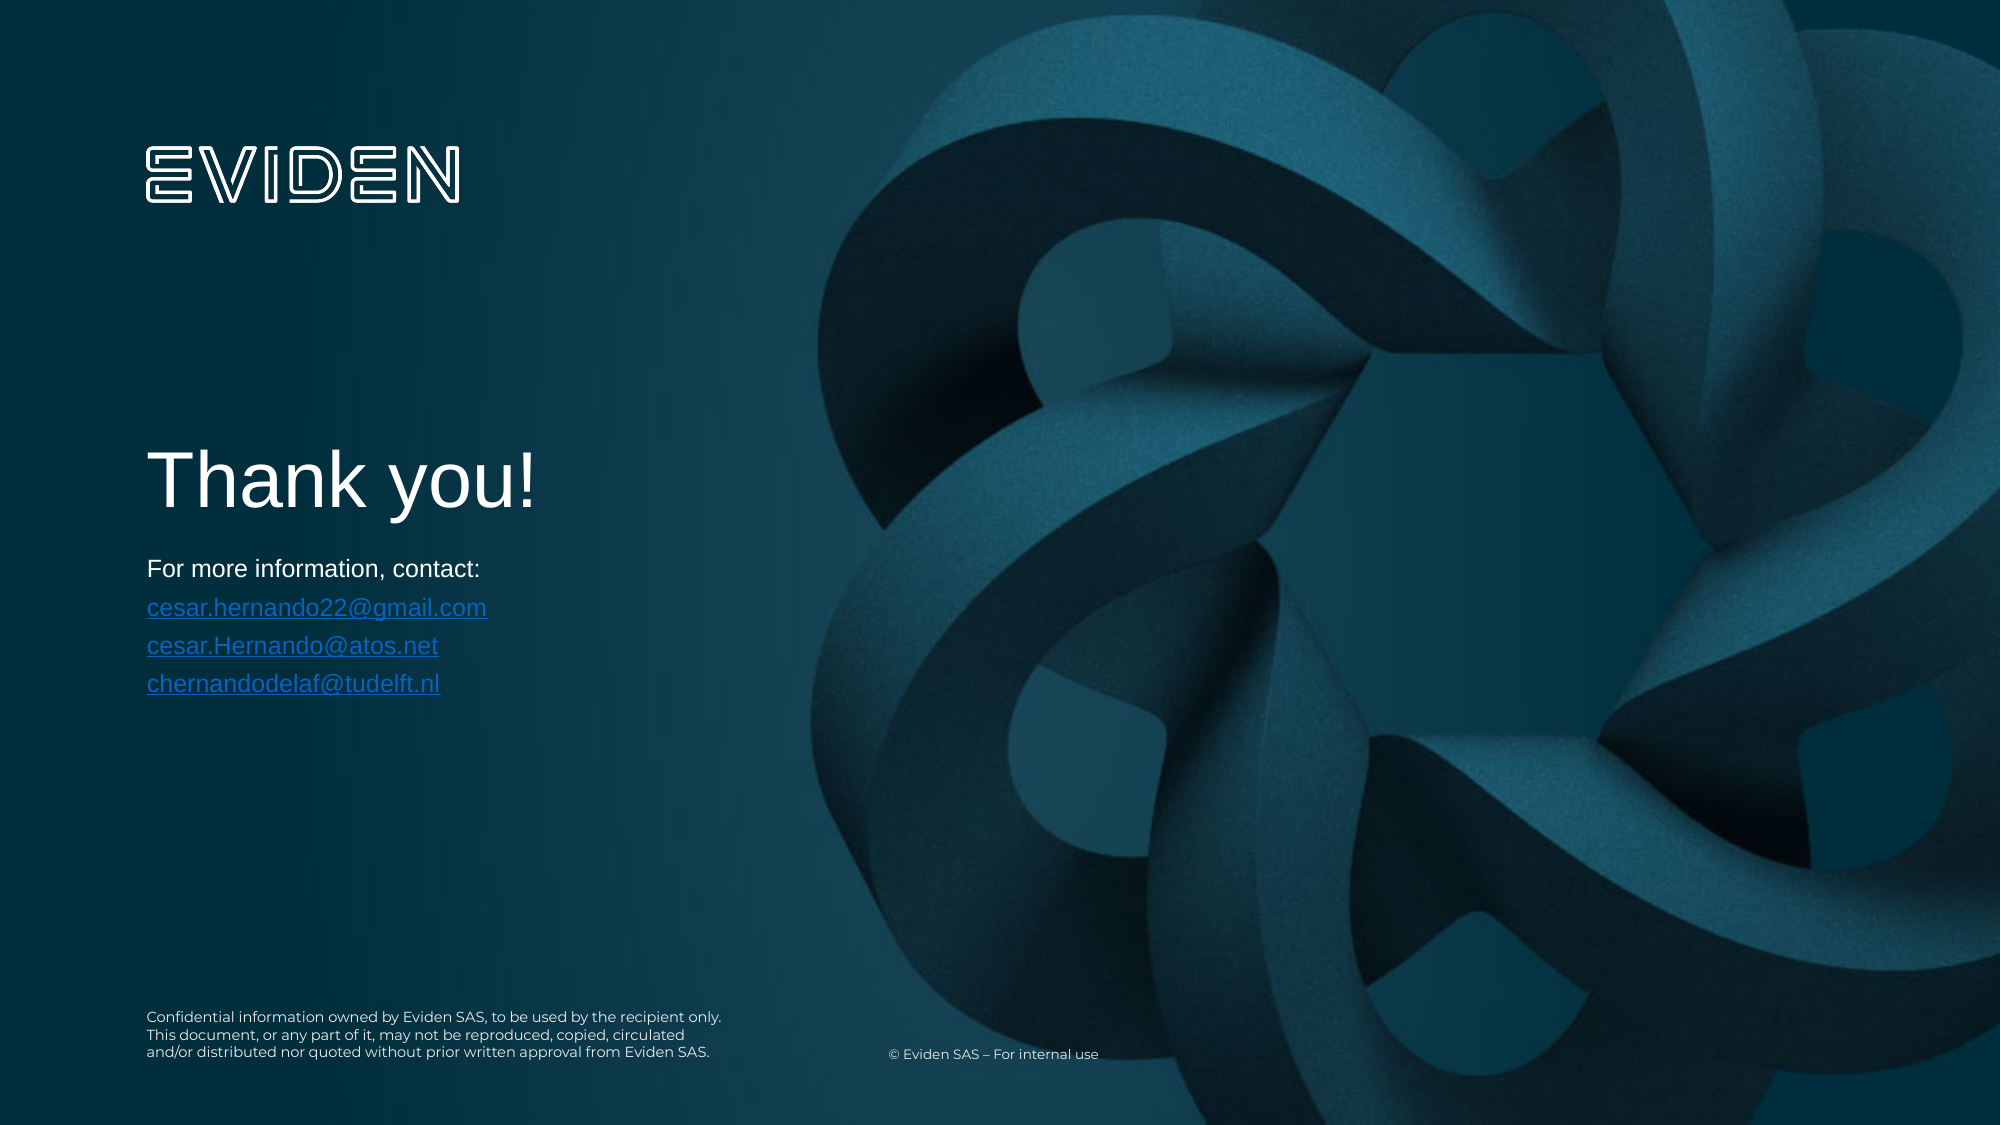

# Thank you!
For more information, contact:
cesar.hernando22@gmail.com
cesar.Hernando@atos.net
chernandodelaf@tudelft.nl